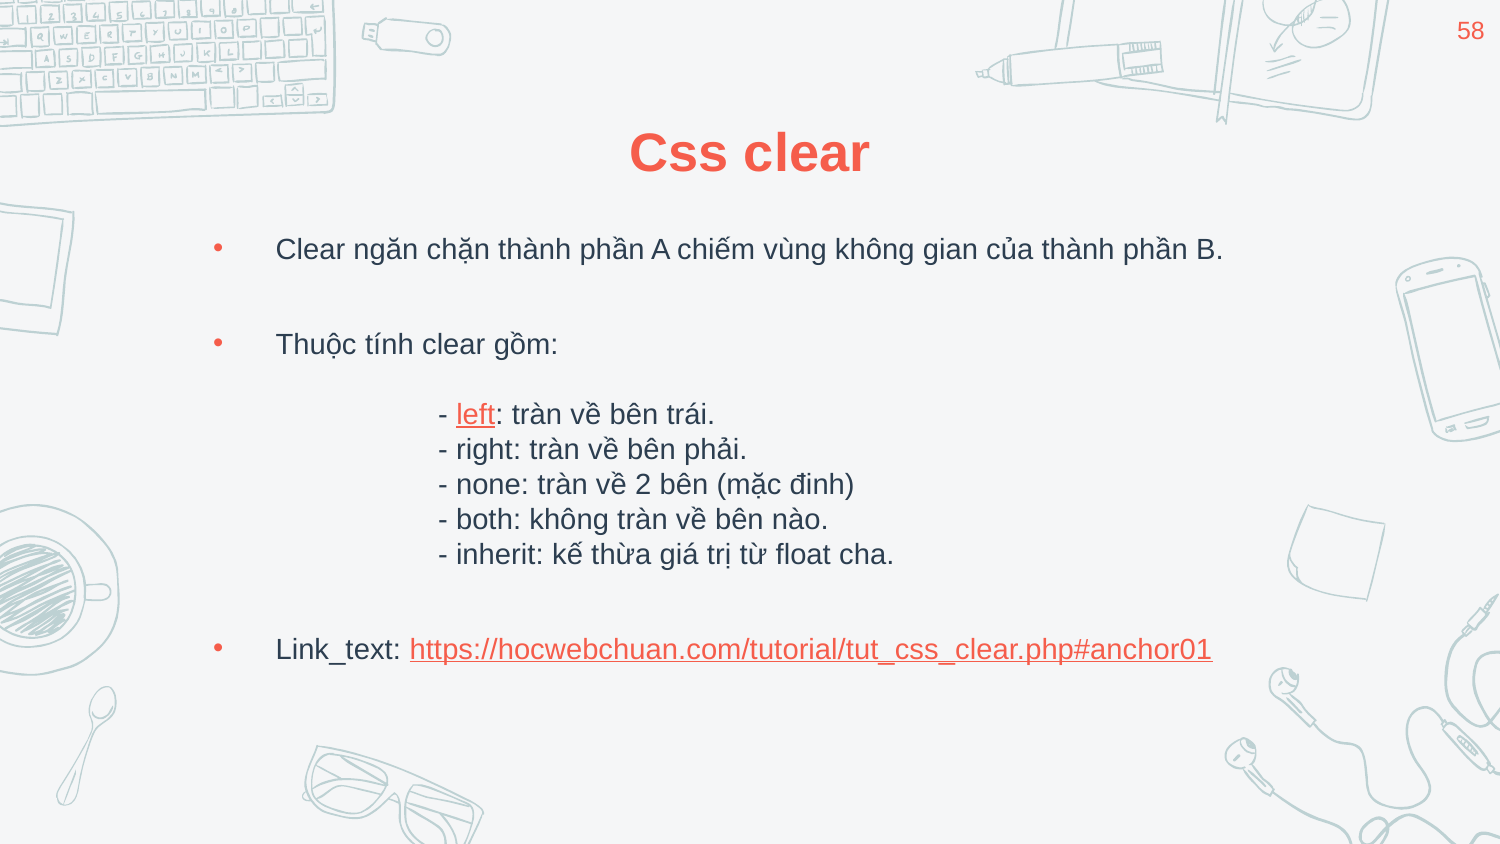

58
# Css clear
Clear ngăn chặn thành phần A chiếm vùng không gian của thành phần B.

Thuộc tính clear gồm:

	- left: tràn về bên trái.
	- right: tràn về bên phải.
	- none: tràn về 2 bên (mặc đinh)
	- both: không tràn về bên nào.
	- inherit: kế thừa giá trị từ float cha.

Link_text: https://hocwebchuan.com/tutorial/tut_css_clear.php#anchor01